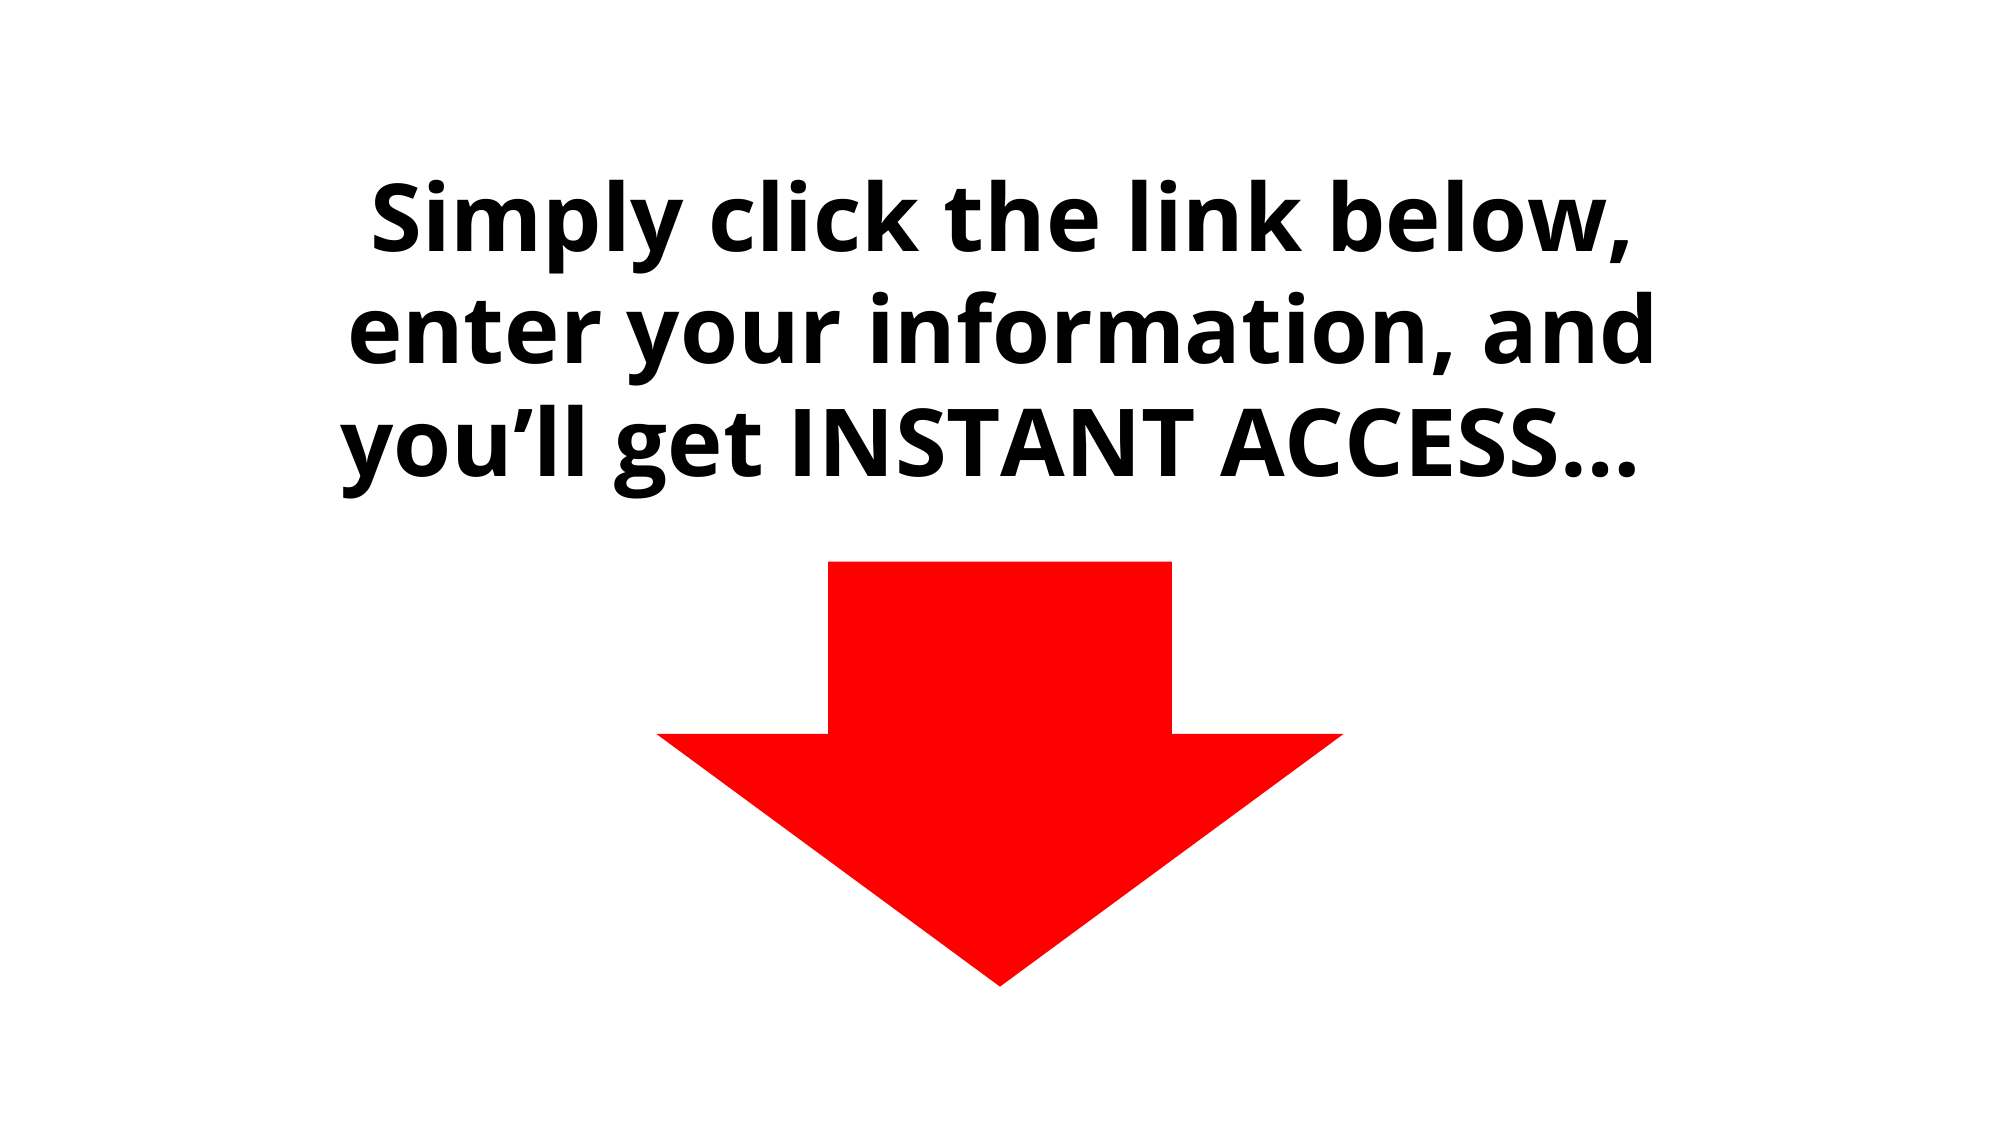

Simply click the link below, enter your information, and you’ll get INSTANT ACCESS…